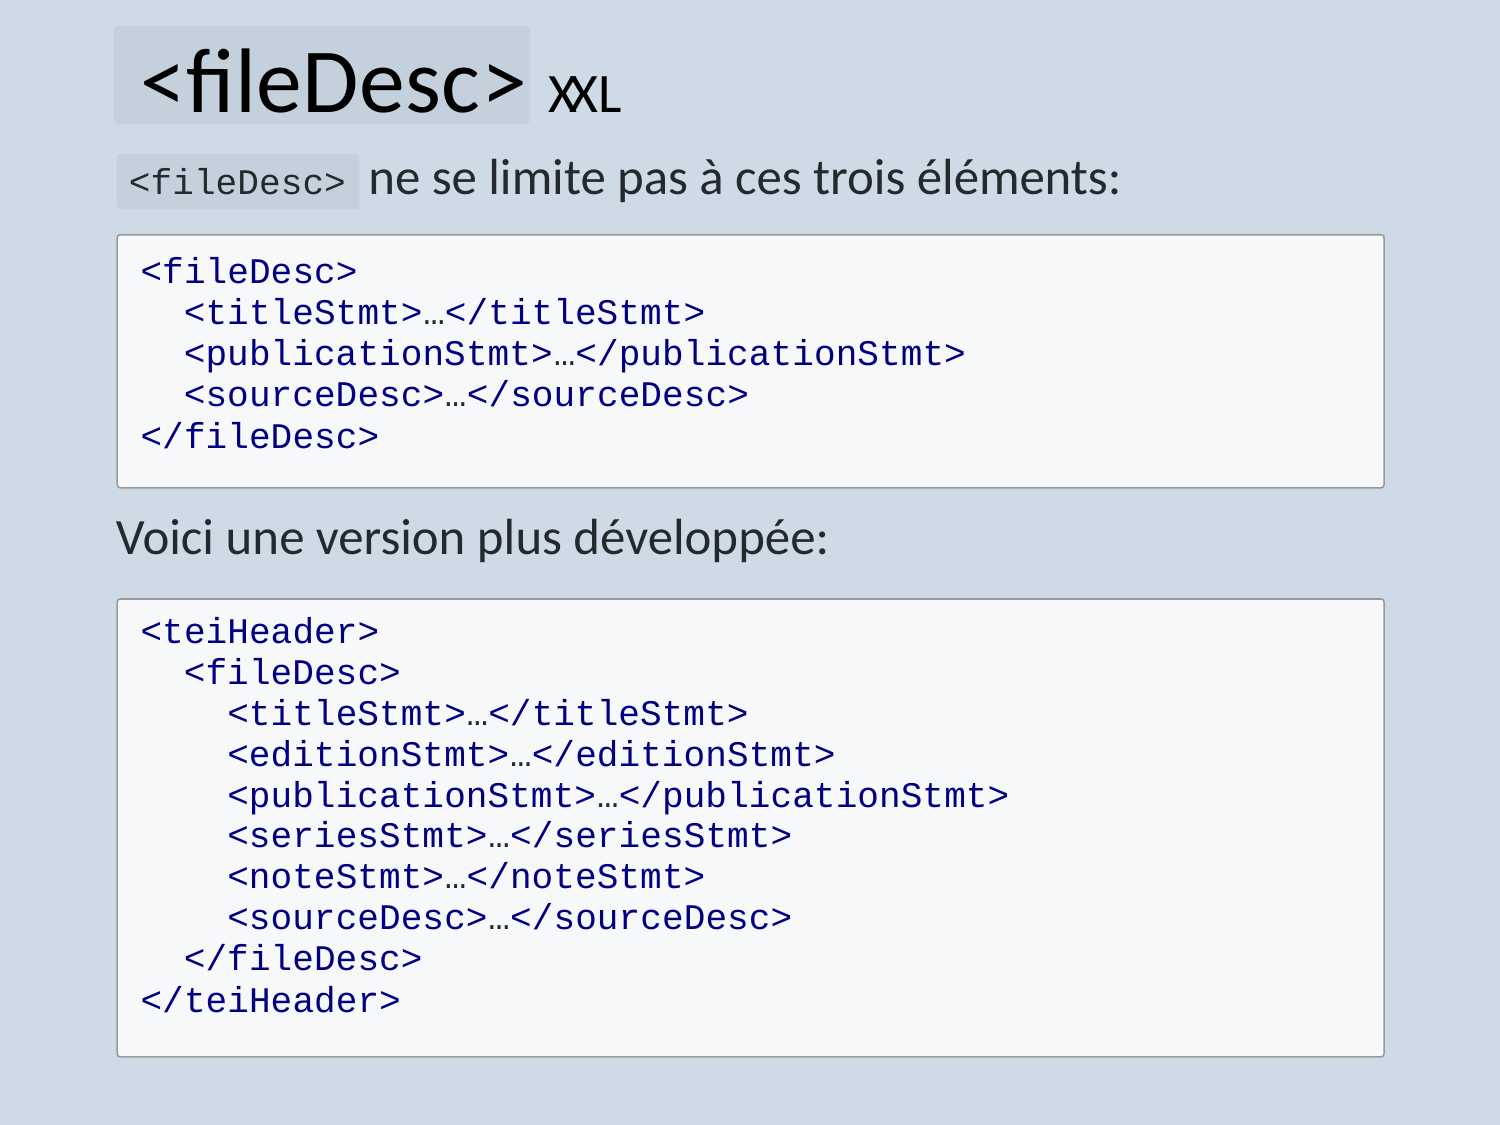

# <fileDesc> XXL

<fileDesc> ne se limite pas à ces trois éléments:

<fileDesc>
<titleStmt>…</titleStmt>
<publicationStmt>…</publicationStmt>
<sourceDesc>…</sourceDesc>
</fileDesc>

Voici une version plus développée:

<teiHeader>
<fileDesc>
<titleStmt>…</titleStmt>
<editionStmt>…</editionStmt>
<publicationStmt>…</publicationStmt>
<seriesStmt>…</seriesStmt>
<noteStmt>…</noteStmt>
<sourceDesc>…</sourceDesc>
</fileDesc>
</teiHeader>